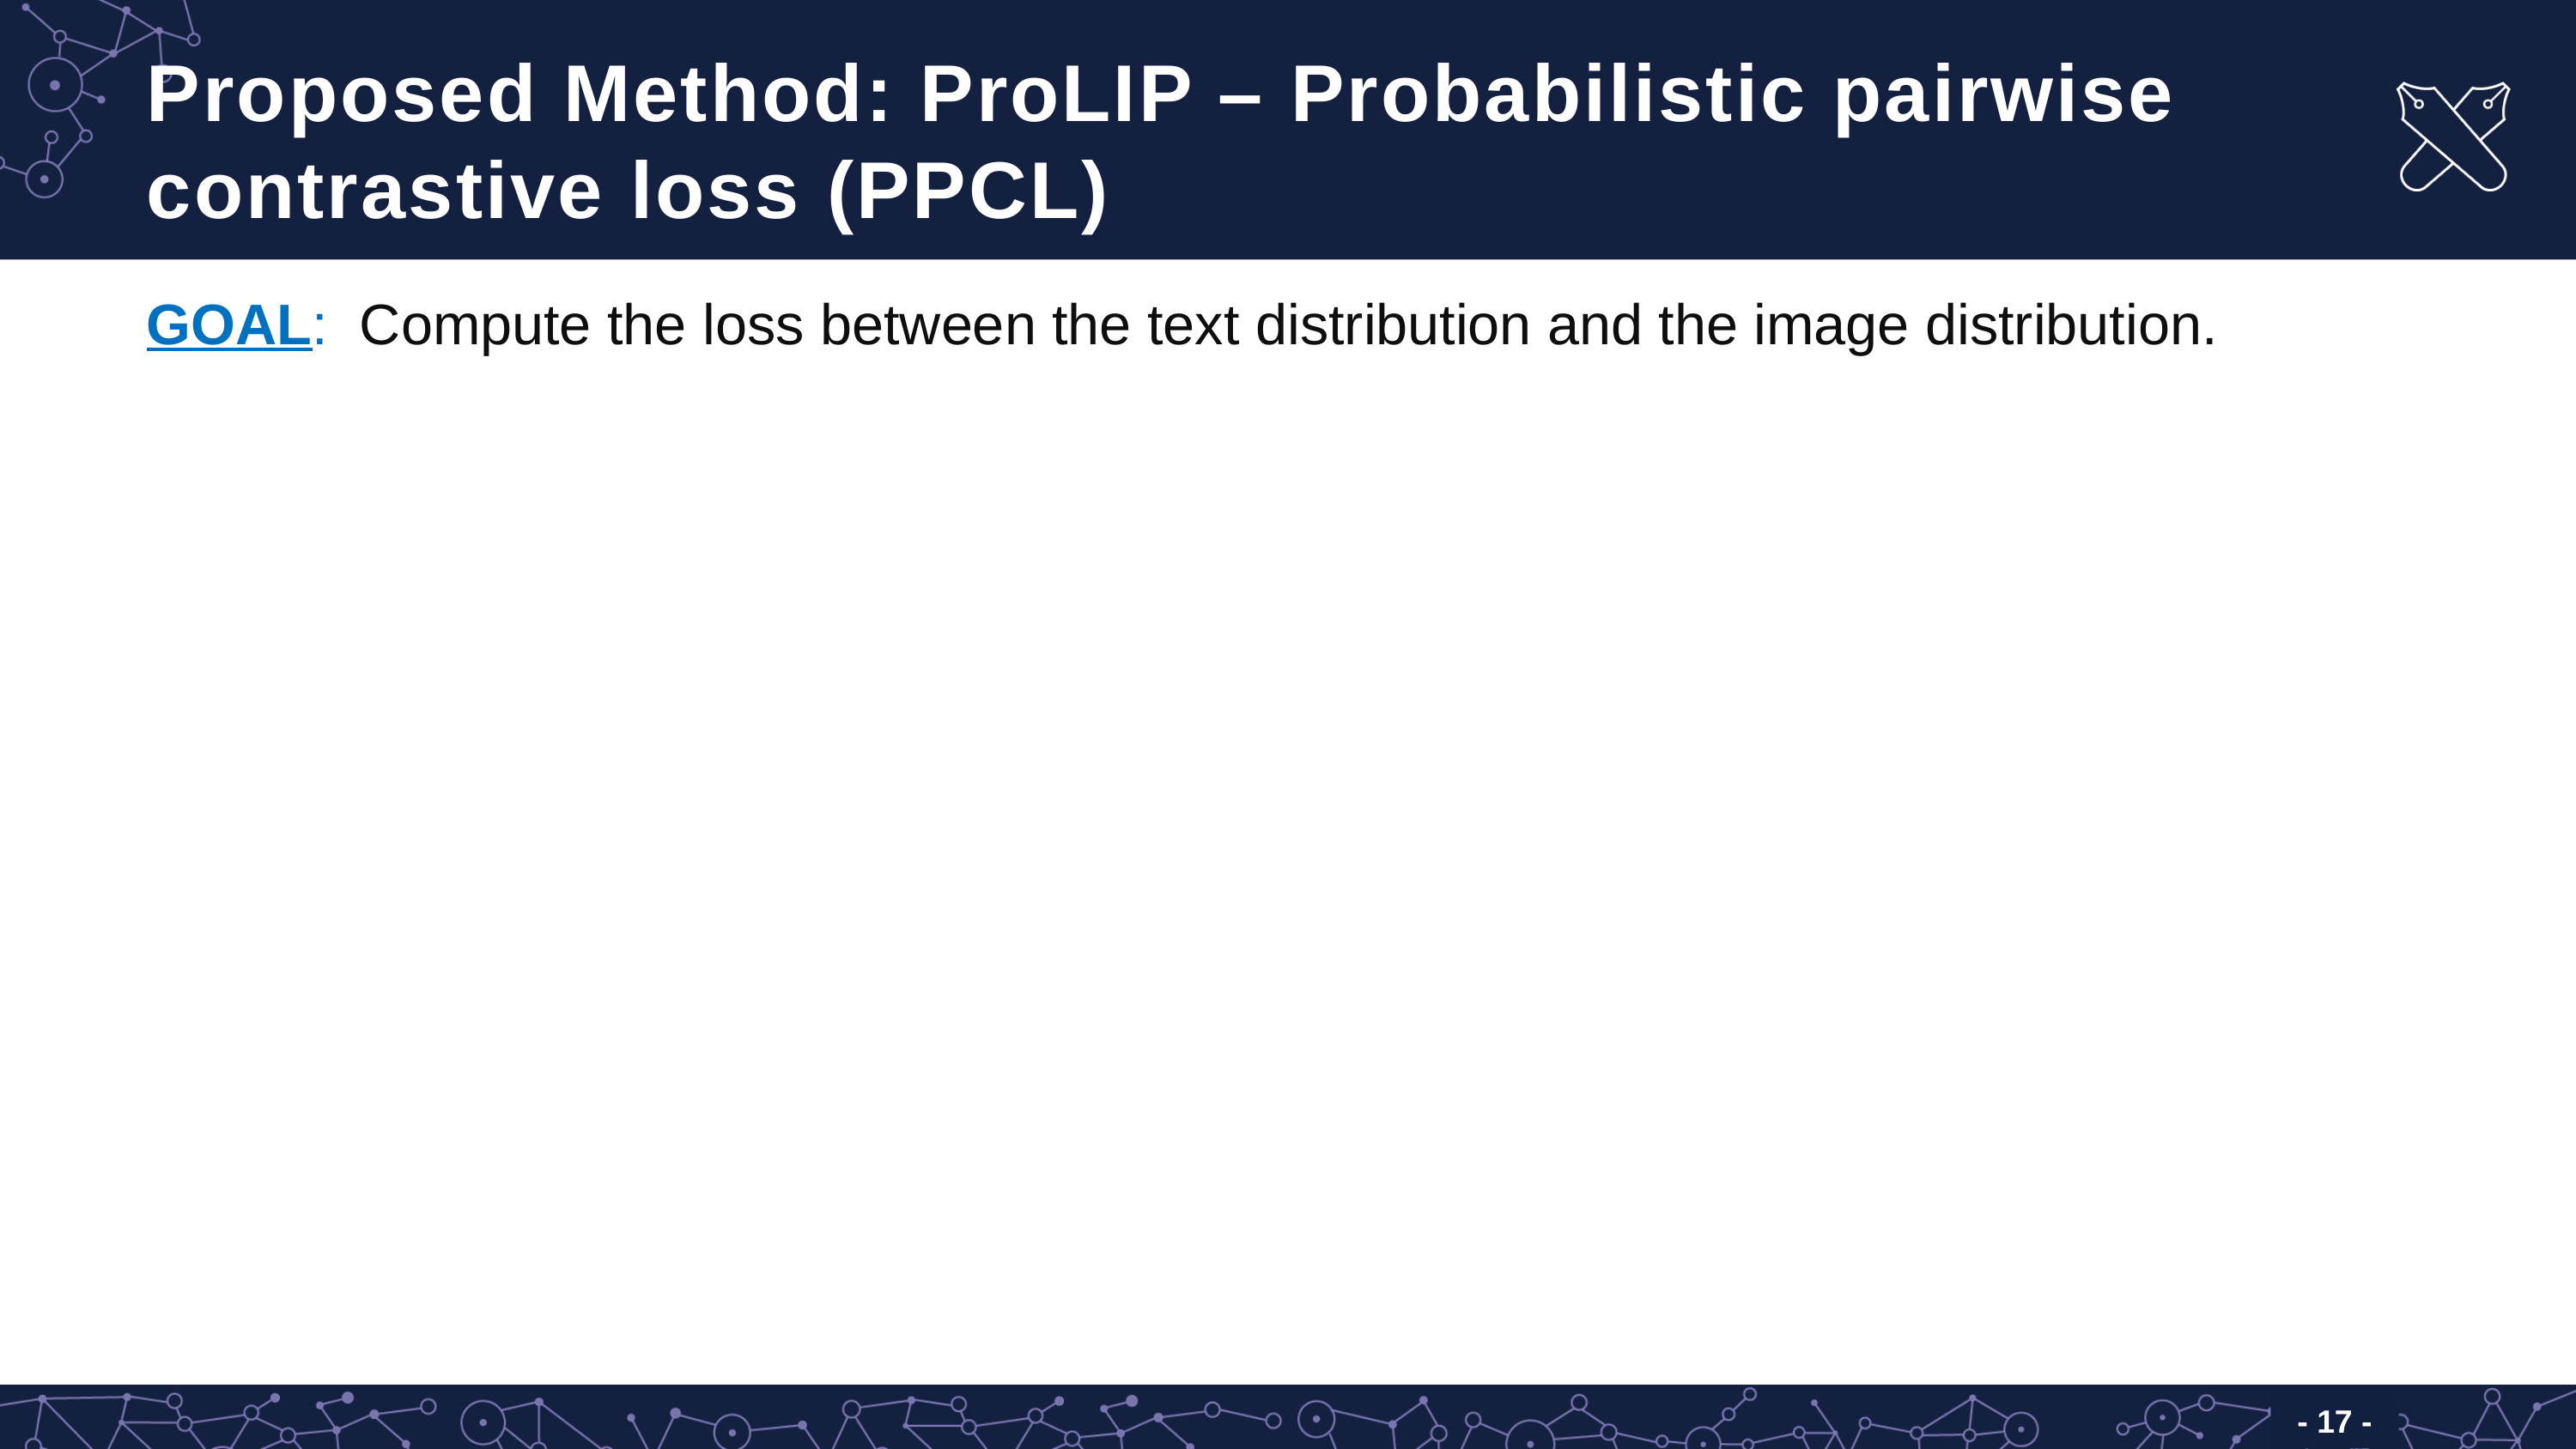

# Proposed Method: ProLIP – Probabilistic pairwise contrastive loss (PPCL)
GOAL:  Compute the loss between the text distribution and the image distribution.

- 17 -